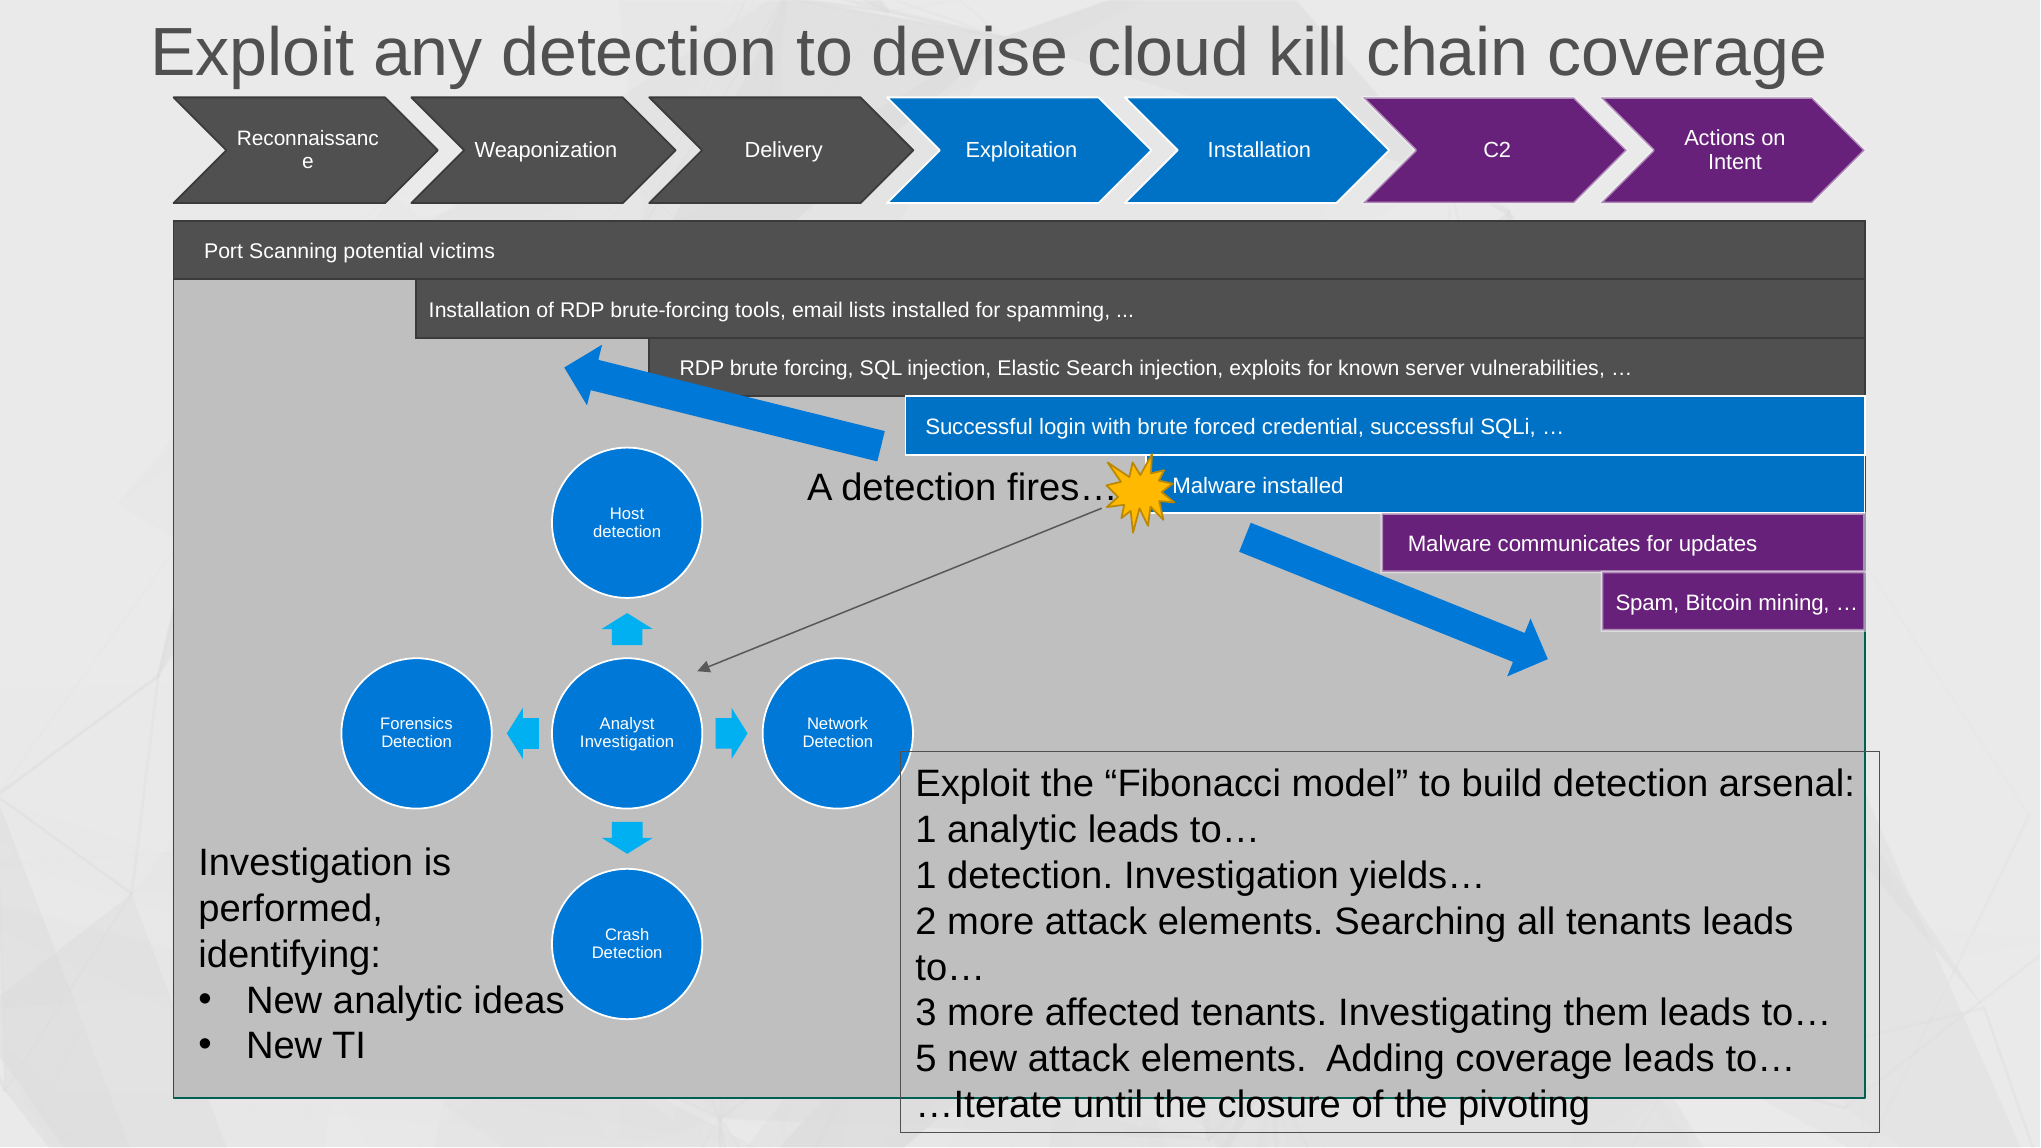

Exploit any detection to devise cloud kill chain coverage
#
Reconnaissance
Weaponization
Delivery
Exploitation
Installation
C2
Actions on Intent

    Port Scanning potential victims

 Installation of RDP brute-forcing tools, email lists installed for spamming, ...
    RDP brute forcing, SQL injection, Elastic Search injection, exploits for known server vulnerabilities, …
  Successful login with brute forced credential, successful SQLi, …

Analyst Investigation

Host detection

Network Detection

Crash Detection

Forensics Detection

A detection fires…
   Malware installed
   Malware communicates for updates
 Spam, Bitcoin mining, …
Exploit the “Fibonacci model” to build detection arsenal:
1 analytic leads to…
1 detection. Investigation yields…
2 more attack elements. Searching all tenants leads to…
3 more affected tenants. Investigating them leads to…
5 new attack elements.  Adding coverage leads to…
…Iterate until the closure of the pivoting
Investigation is performed, identifying:
New analytic ideas
New TI